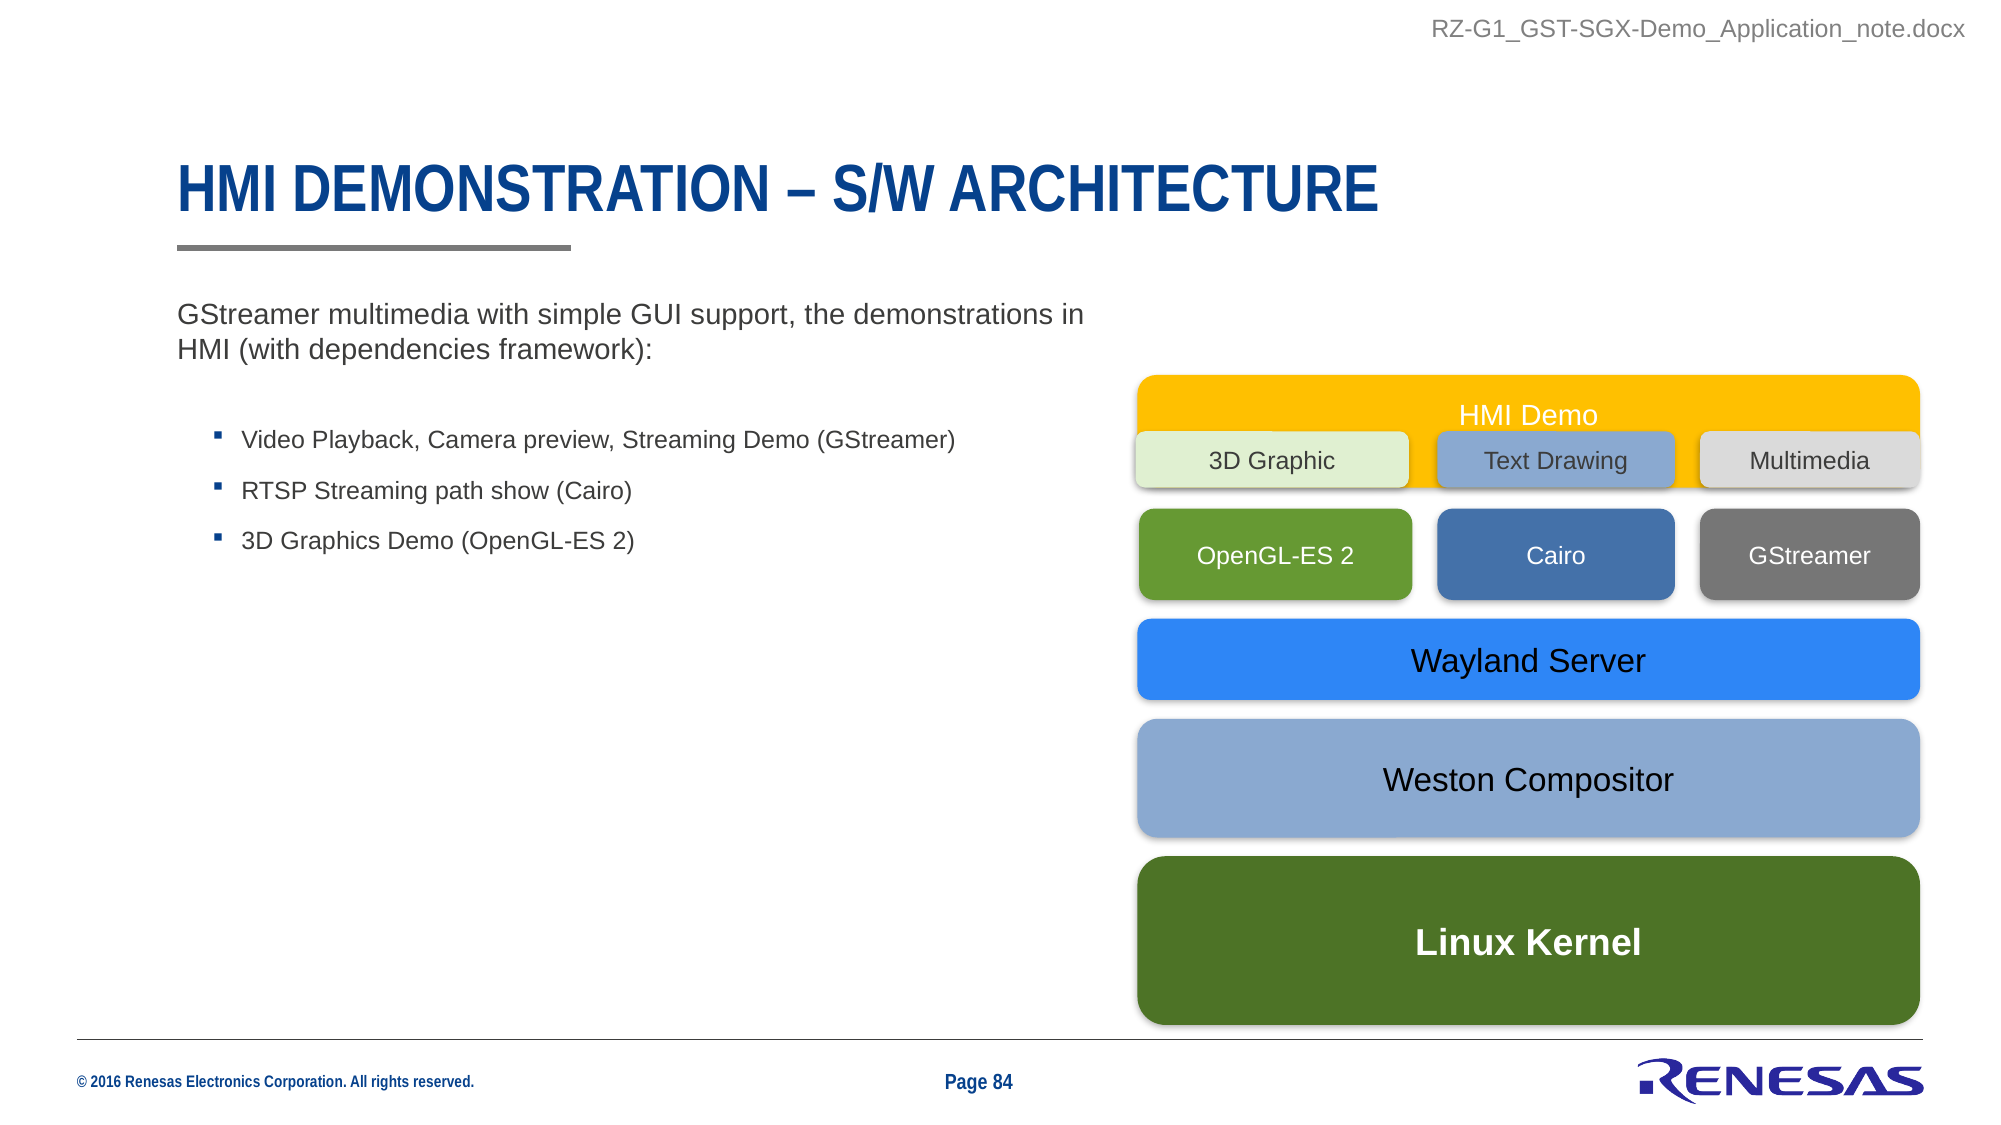

RZ-G1_GST-SGX-Demo_Application_note.docx
# HMI Demonstration – S/W architecture
GStreamer multimedia with simple GUI support, the demonstrations in HMI (with dependencies framework):
Video Playback, Camera preview, Streaming Demo (GStreamer)
RTSP Streaming path show (Cairo)
3D Graphics Demo (OpenGL-ES 2)
HMI Demo

3D Graphic
Text Drawing
Multimedia
OpenGL-ES 2
GStreamer
Cairo
Wayland Server
Weston Compositor
Linux Kernel
Page 84